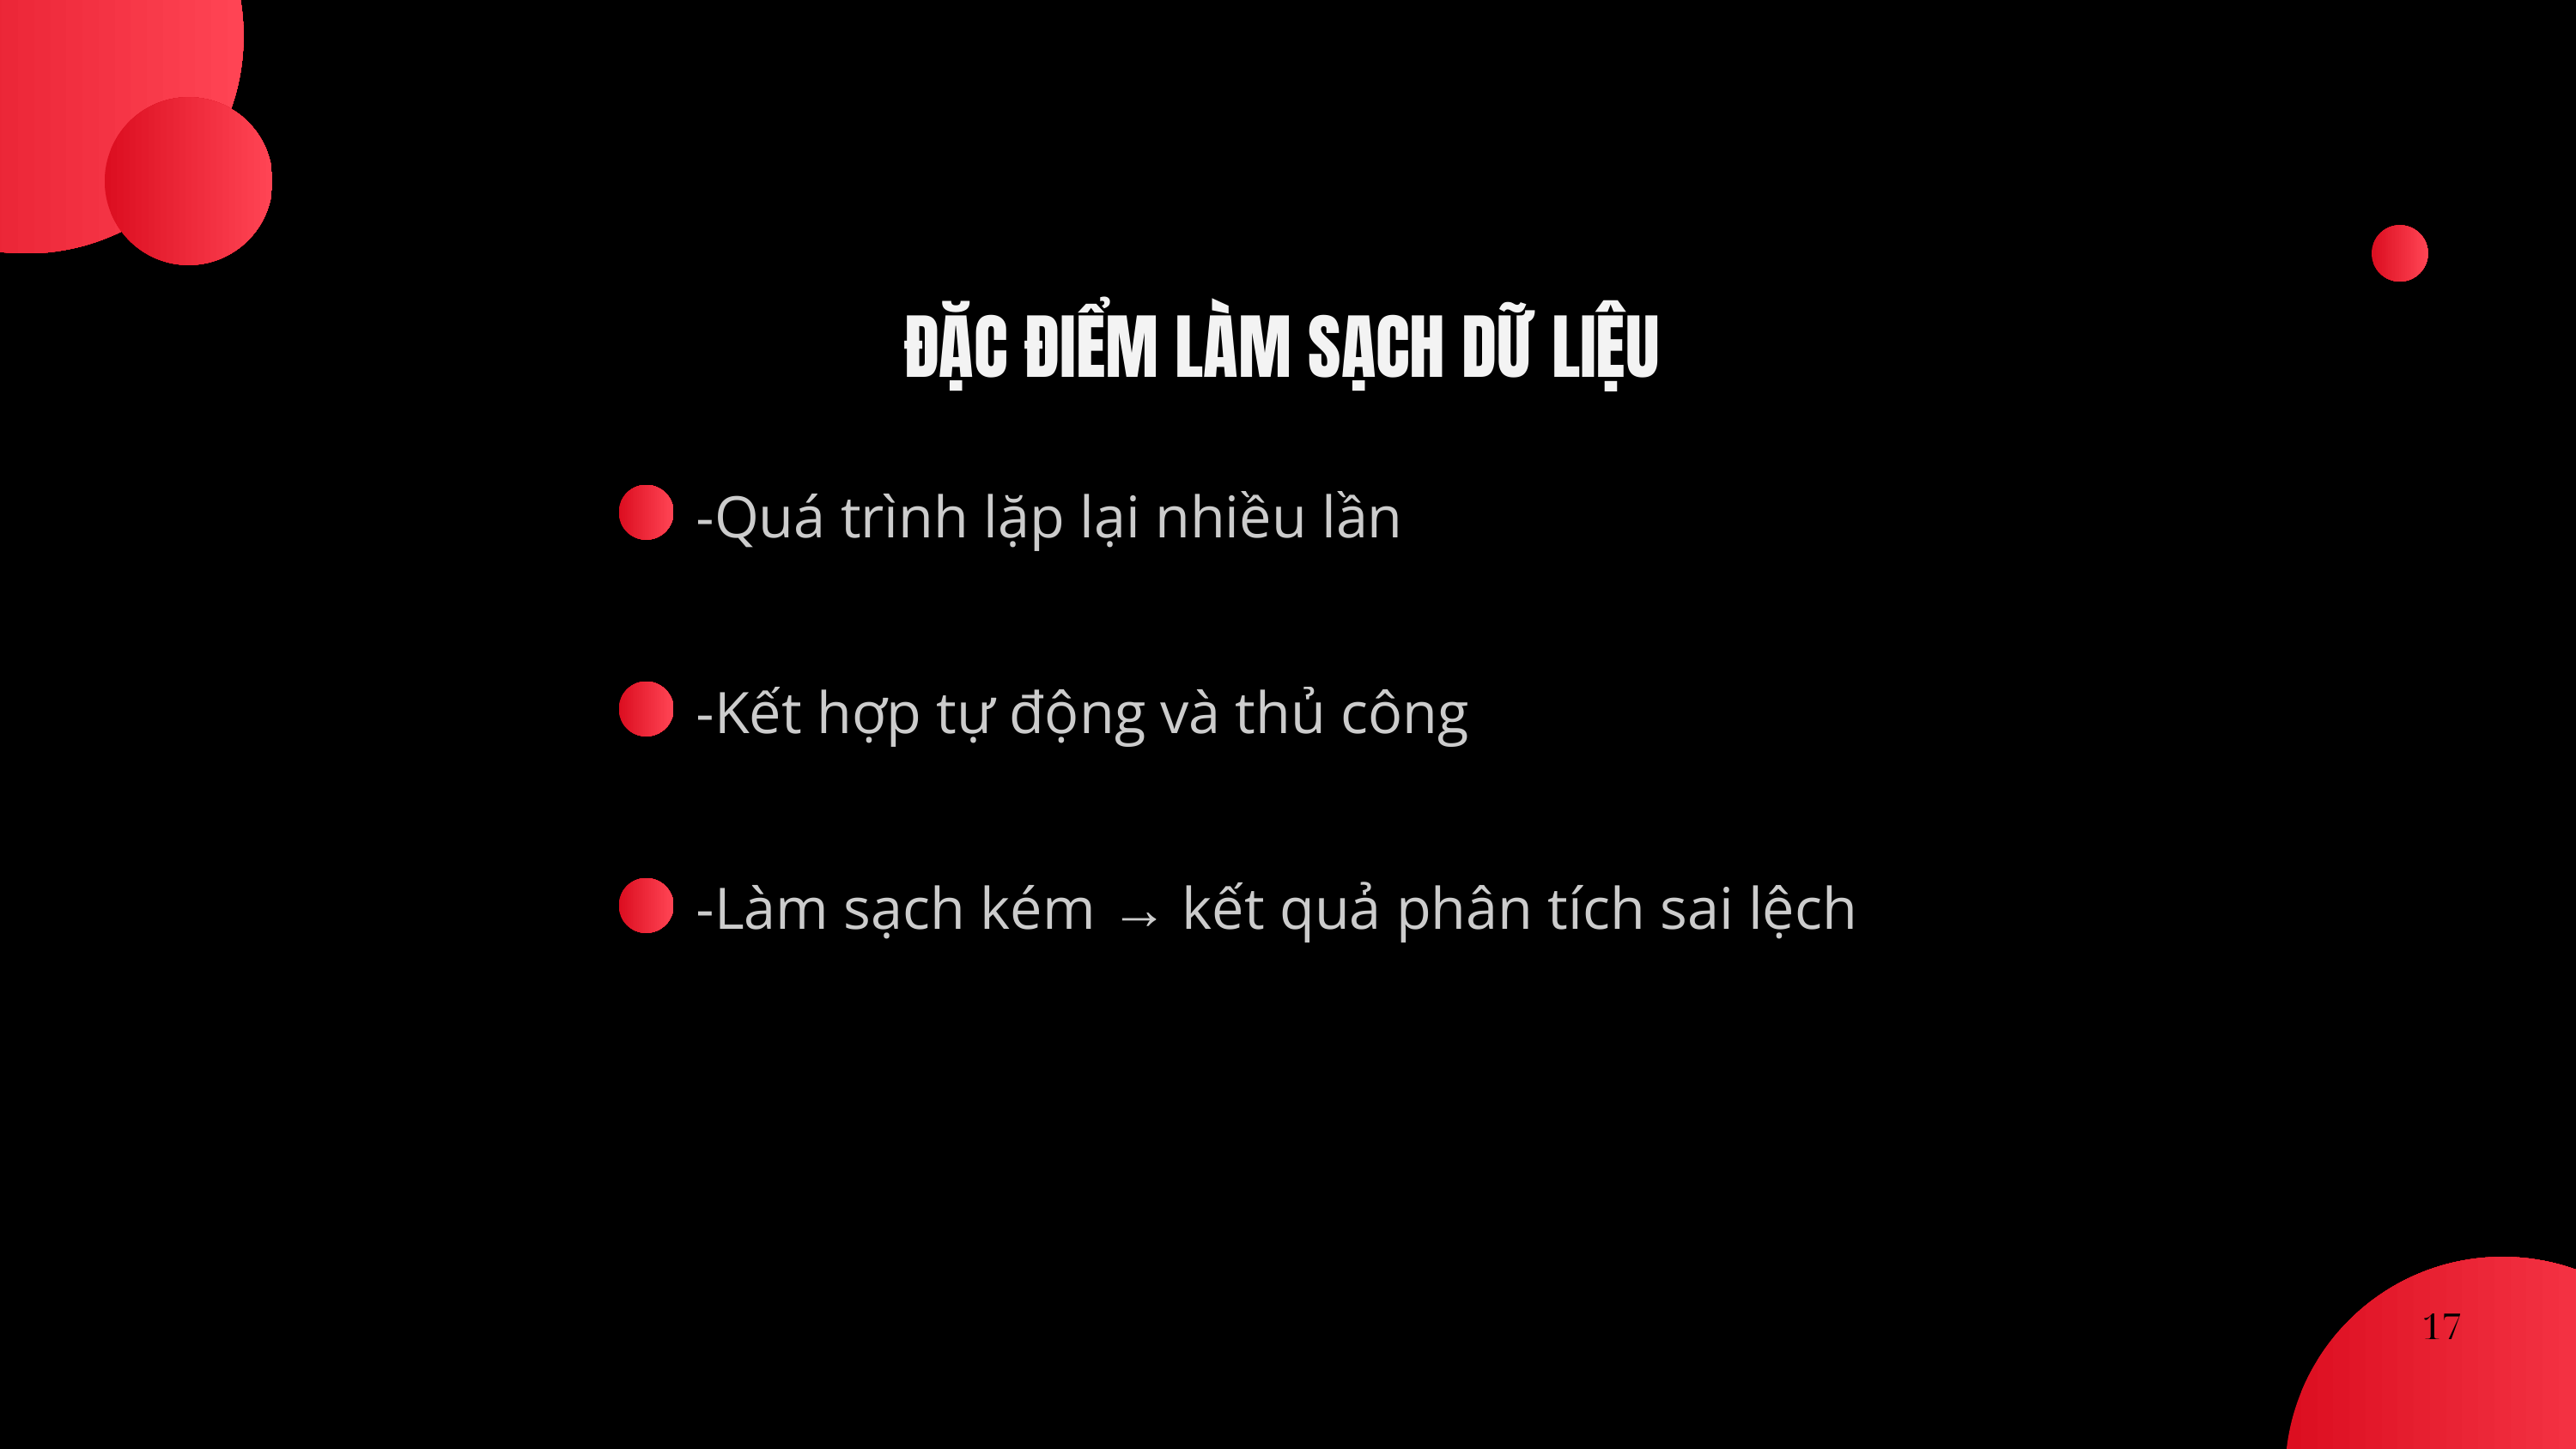

ĐẶC ĐIỂM LÀM SẠCH DỮ LIỆU

-Quá trình lặp lại nhiều lần

-Kết hợp tự động và thủ công

-Làm sạch kém → kết quả phân tích sai lệch

17